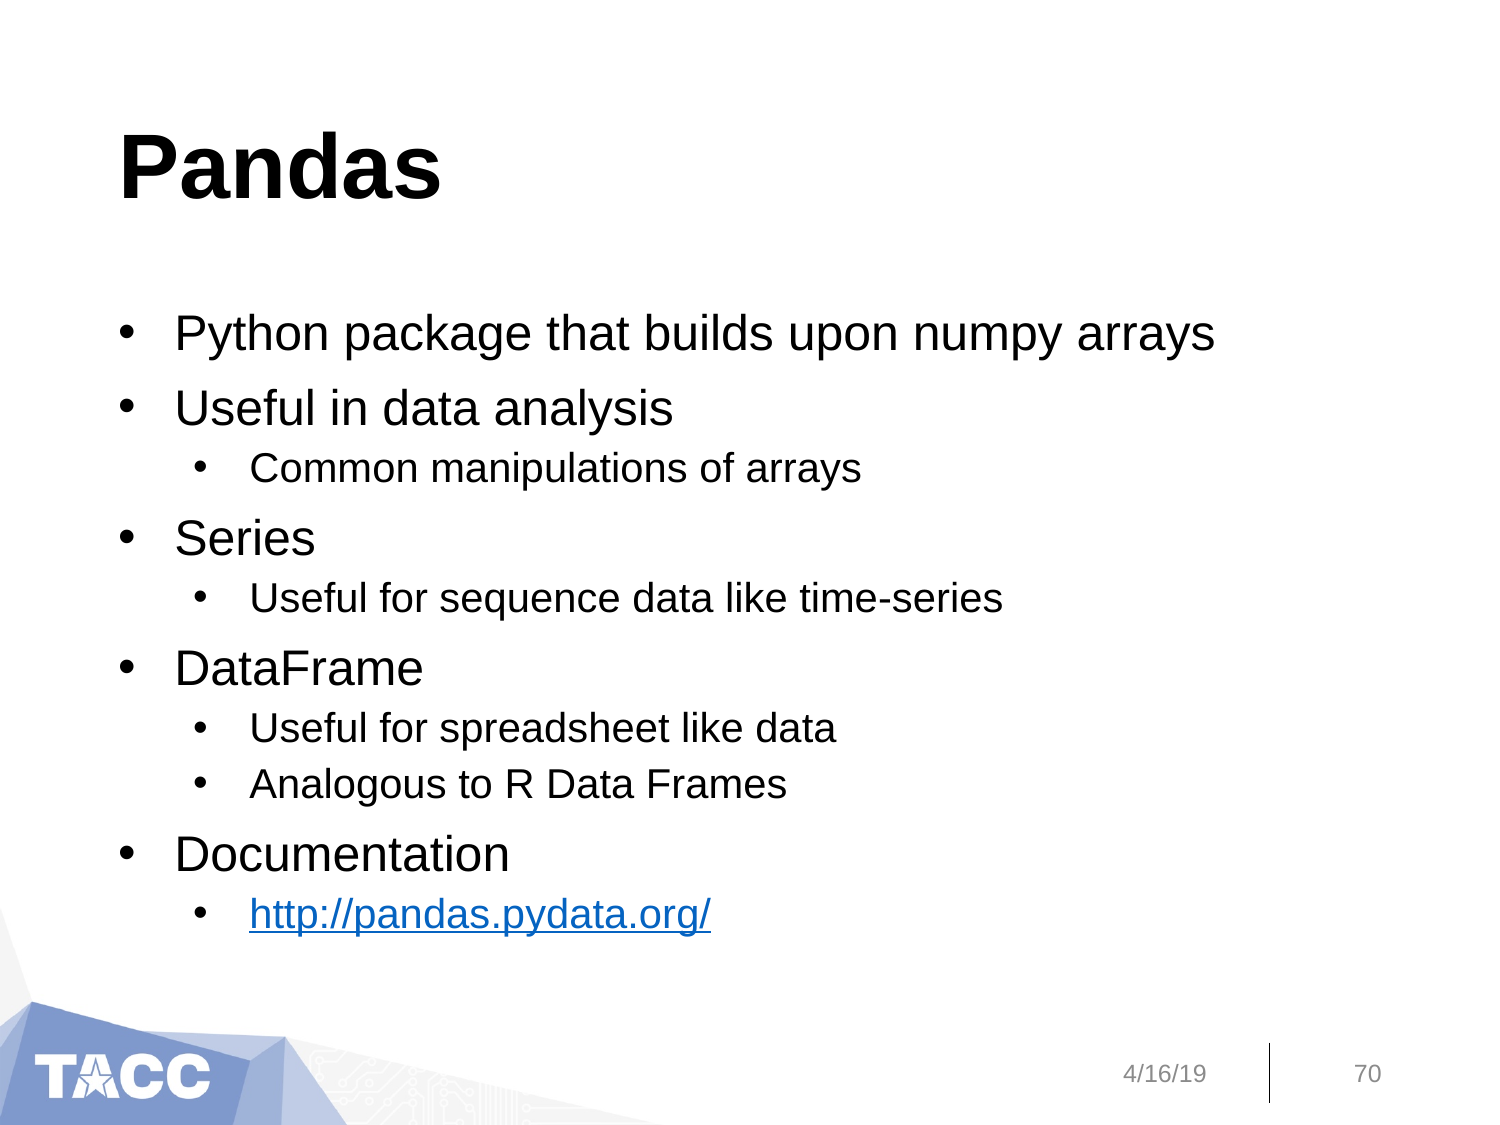

# Pandas
Python package that builds upon numpy arrays
Useful in data analysis
Common manipulations of arrays
Series
Useful for sequence data like time-series
DataFrame
Useful for spreadsheet like data
Analogous to R Data Frames
Documentation
http://pandas.pydata.org/

4/16/19
70